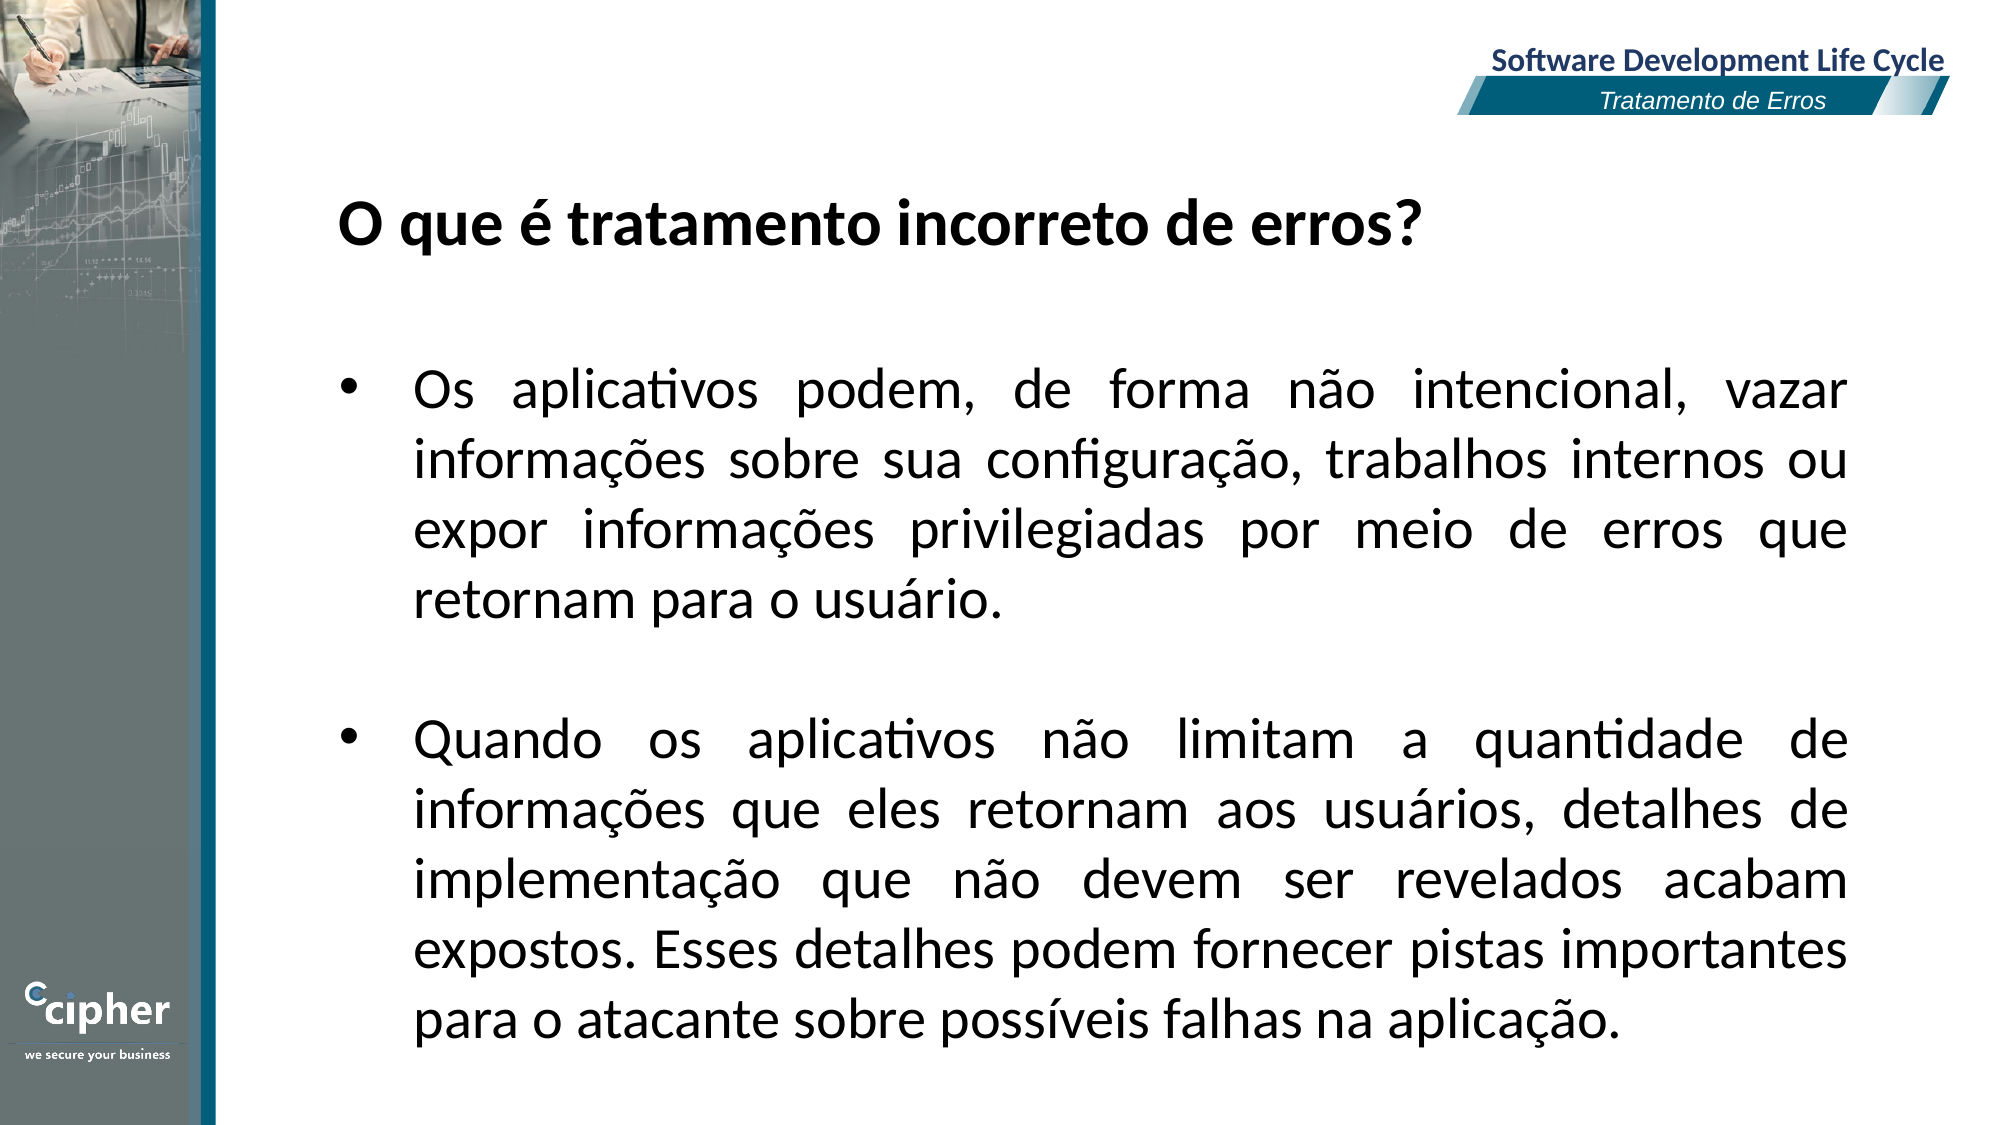

Software Development Life Cycle
Tratamento de Erros

O que é tratamento incorreto de erros?
Os aplicativos podem, de forma não intencional, vazar informações sobre sua configuração, trabalhos internos ou expor informações privilegiadas por meio de erros que retornam para o usuário.

Quando os aplicativos não limitam a quantidade de informações que eles retornam aos usuários, detalhes de implementação que não devem ser revelados acabam expostos. Esses detalhes podem fornecer pistas importantes para o atacante sobre possíveis falhas na aplicação.